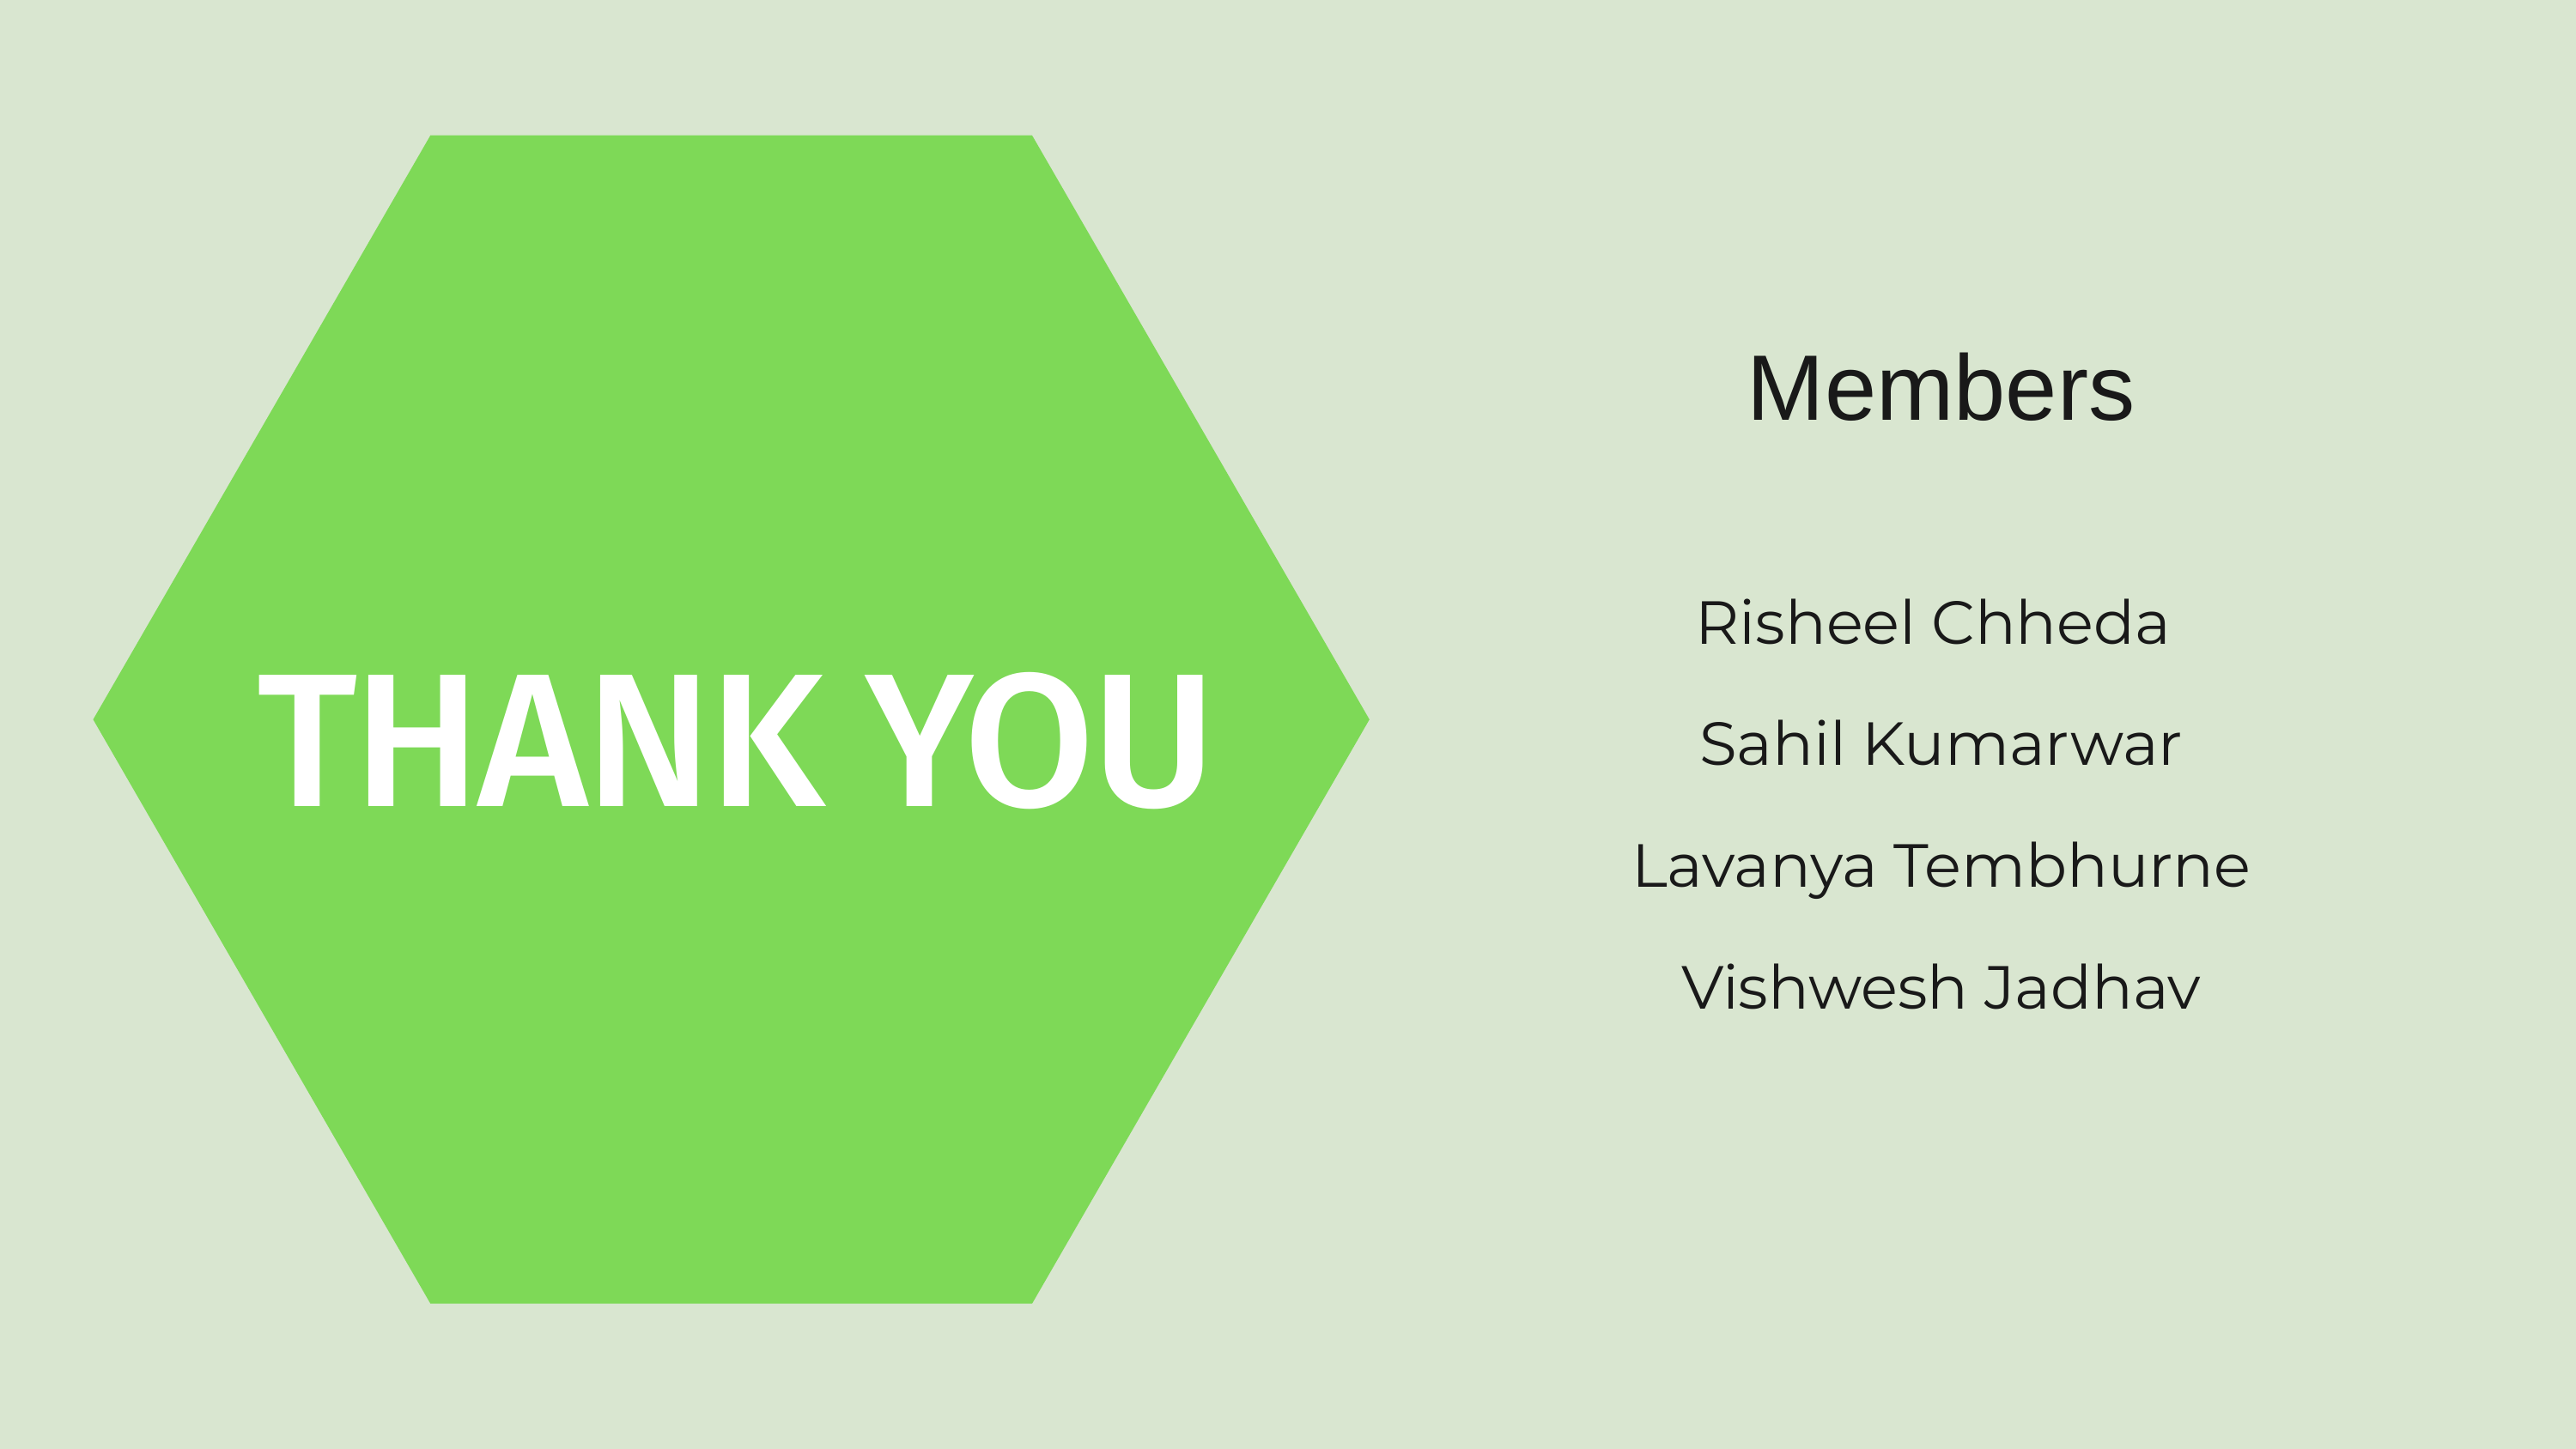

Members
Risheel Chheda
Sahil Kumarwar
Lavanya Tembhurne
 Vishwesh Jadhav
THANK YOU